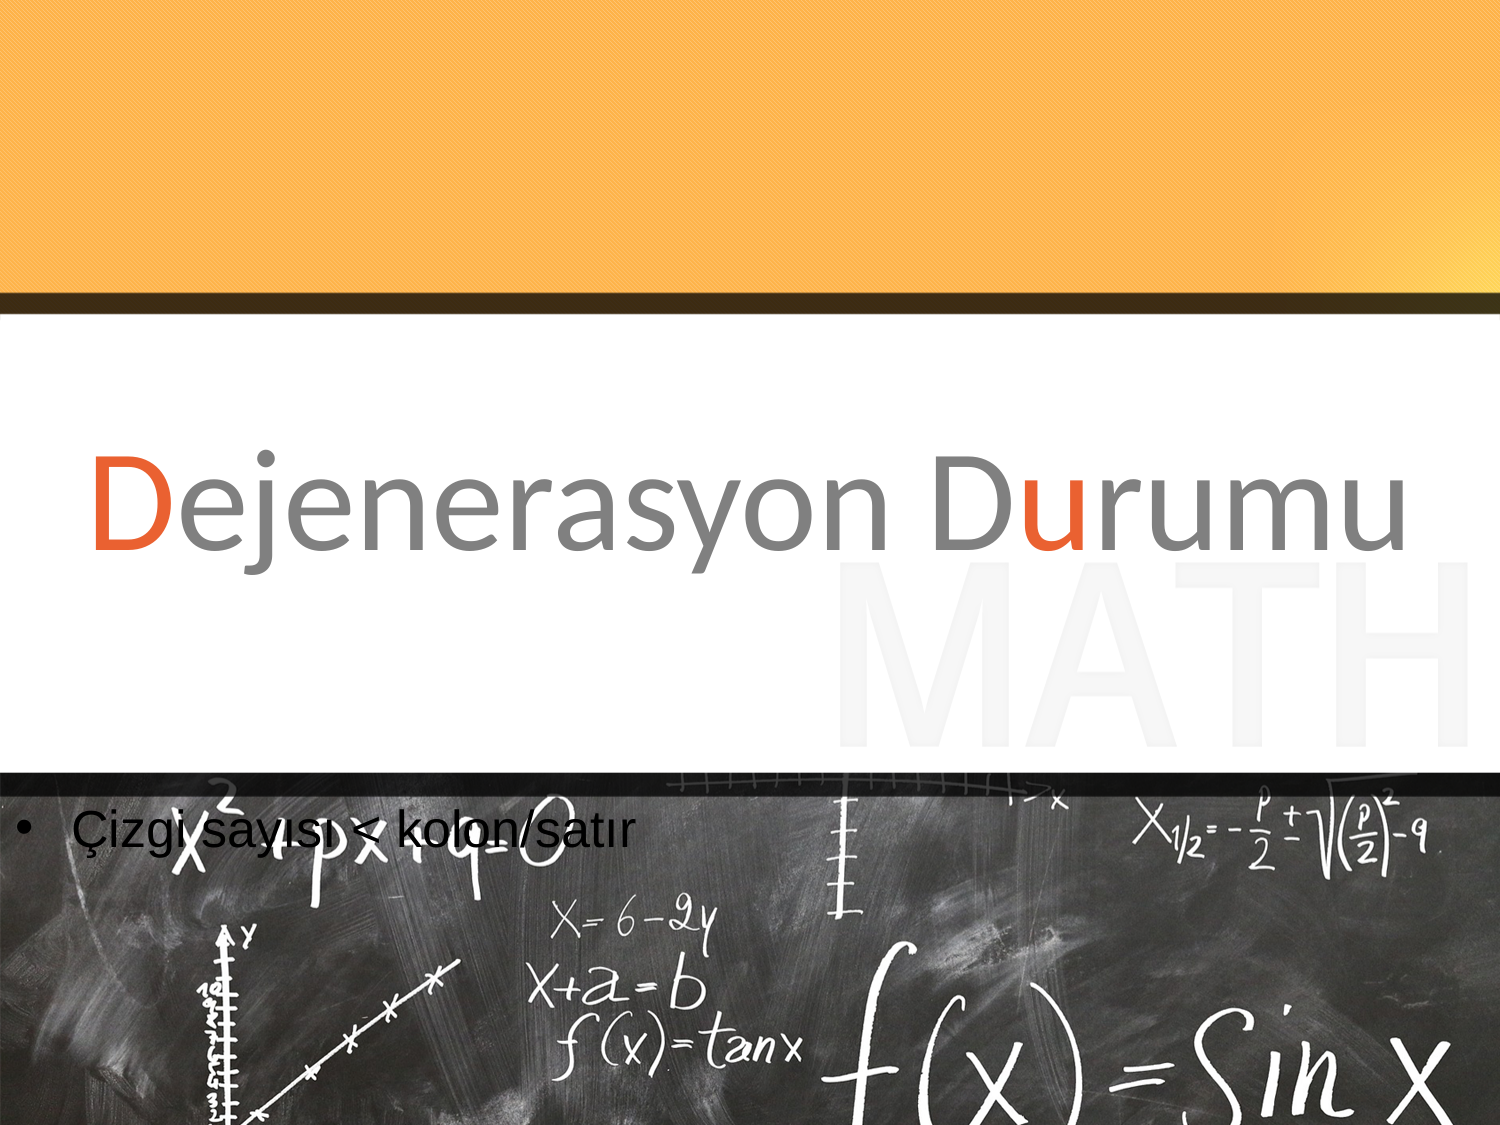

# Dejenerasyon Durumu
Çizgi sayısı < kolon/satır